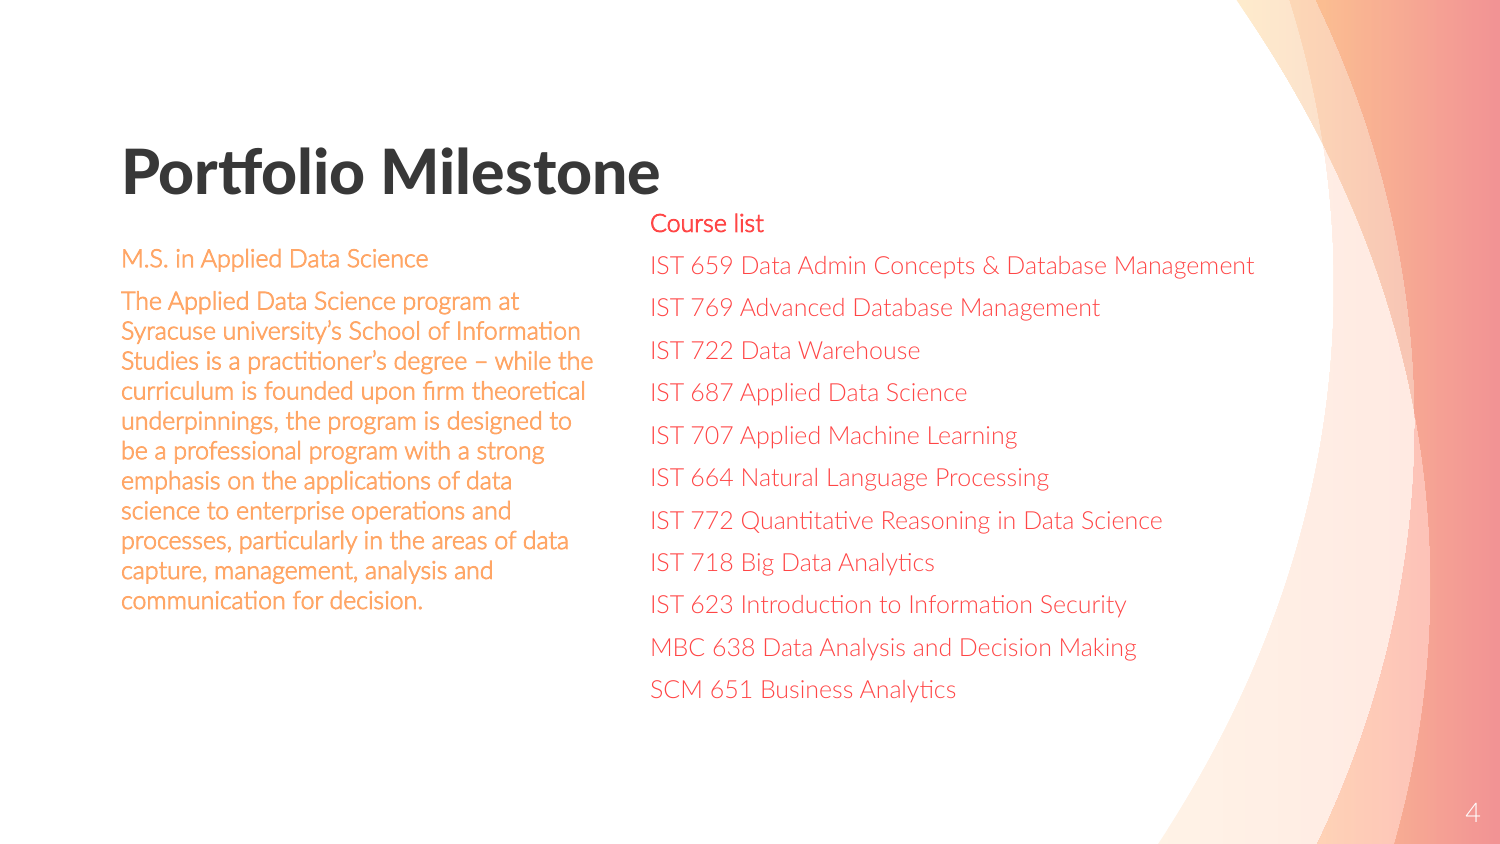

# Portfolio Milestone
Course list
IST 659 Data Admin Concepts & Database Management
IST 769 Advanced Database Management
IST 722 Data Warehouse
IST 687 Applied Data Science
IST 707 Applied Machine Learning
IST 664 Natural Language Processing
IST 772 Quantitative Reasoning in Data Science
IST 718 Big Data Analytics
IST 623 Introduction to Information Security
MBC 638 Data Analysis and Decision Making
SCM 651 Business Analytics

M.S. in Applied Data Science
The Applied Data Science program at Syracuse university’s School of Information Studies is a practitioner’s degree – while the curriculum is founded upon firm theoretical underpinnings, the program is designed to be a professional program with a strong emphasis on the applications of data science to enterprise operations and processes, particularly in the areas of data capture, management, analysis and communication for decision.
4